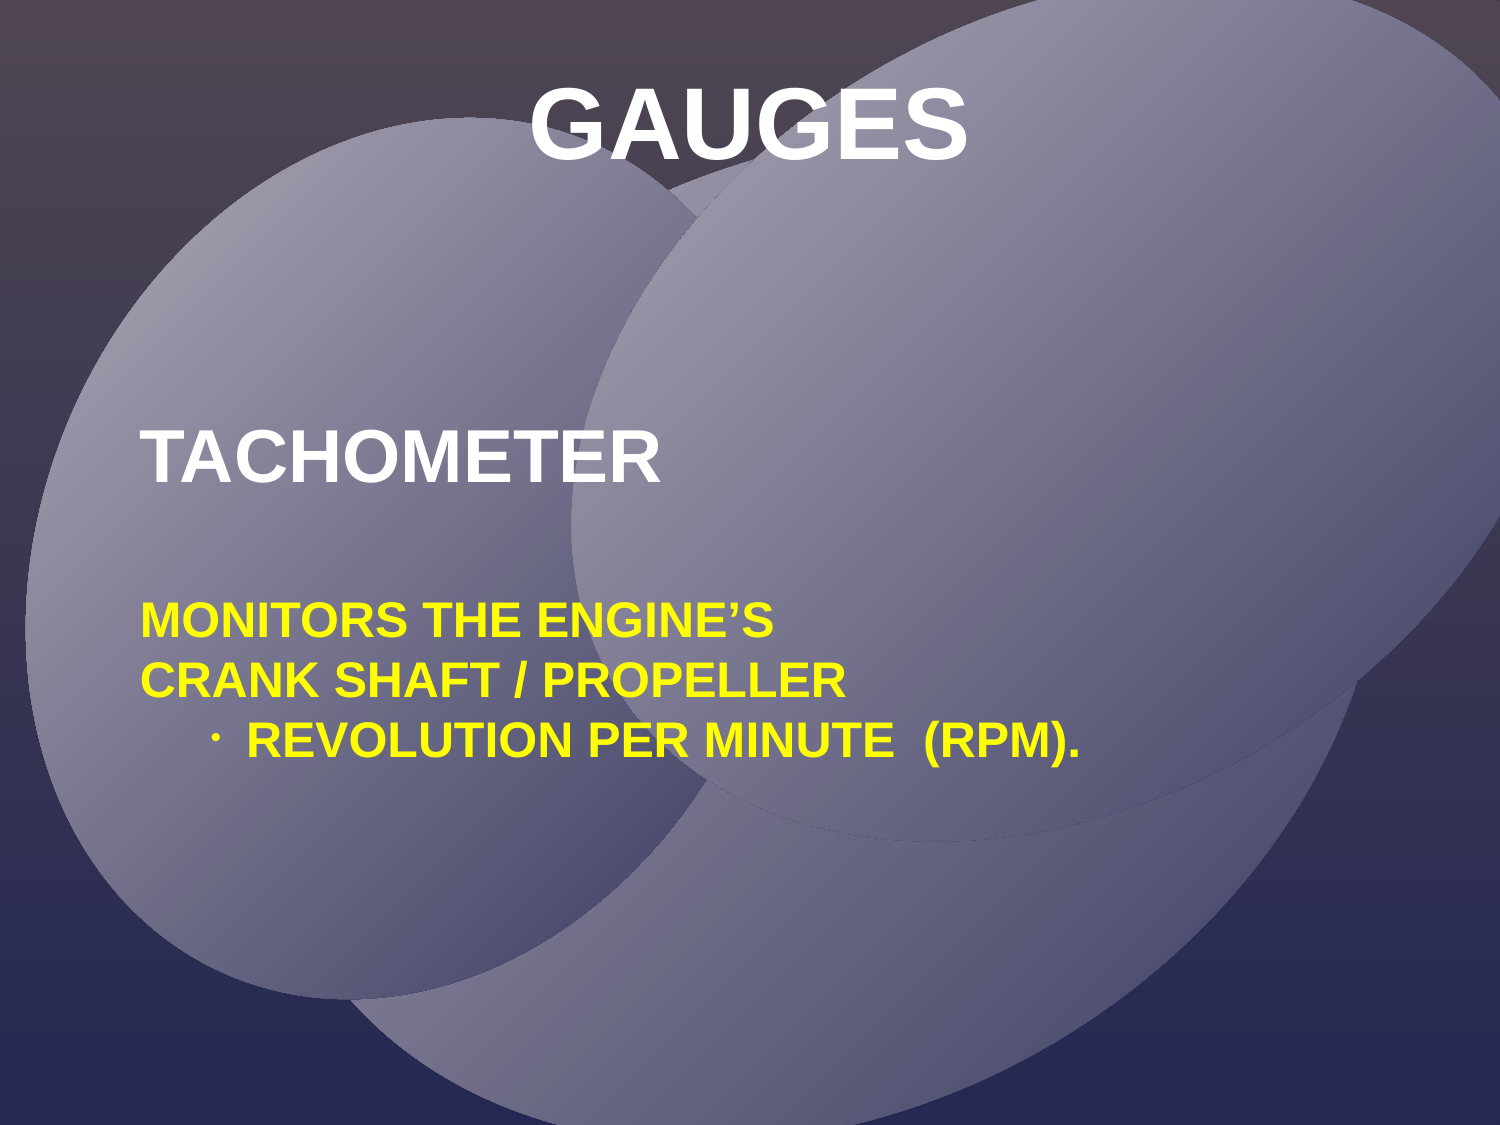

GAUGES

TACHOMETER

MONITORS THE ENGINE’S
CRANK SHAFT / PROPELLER
REVOLUTION PER MINUTE  (RPM).